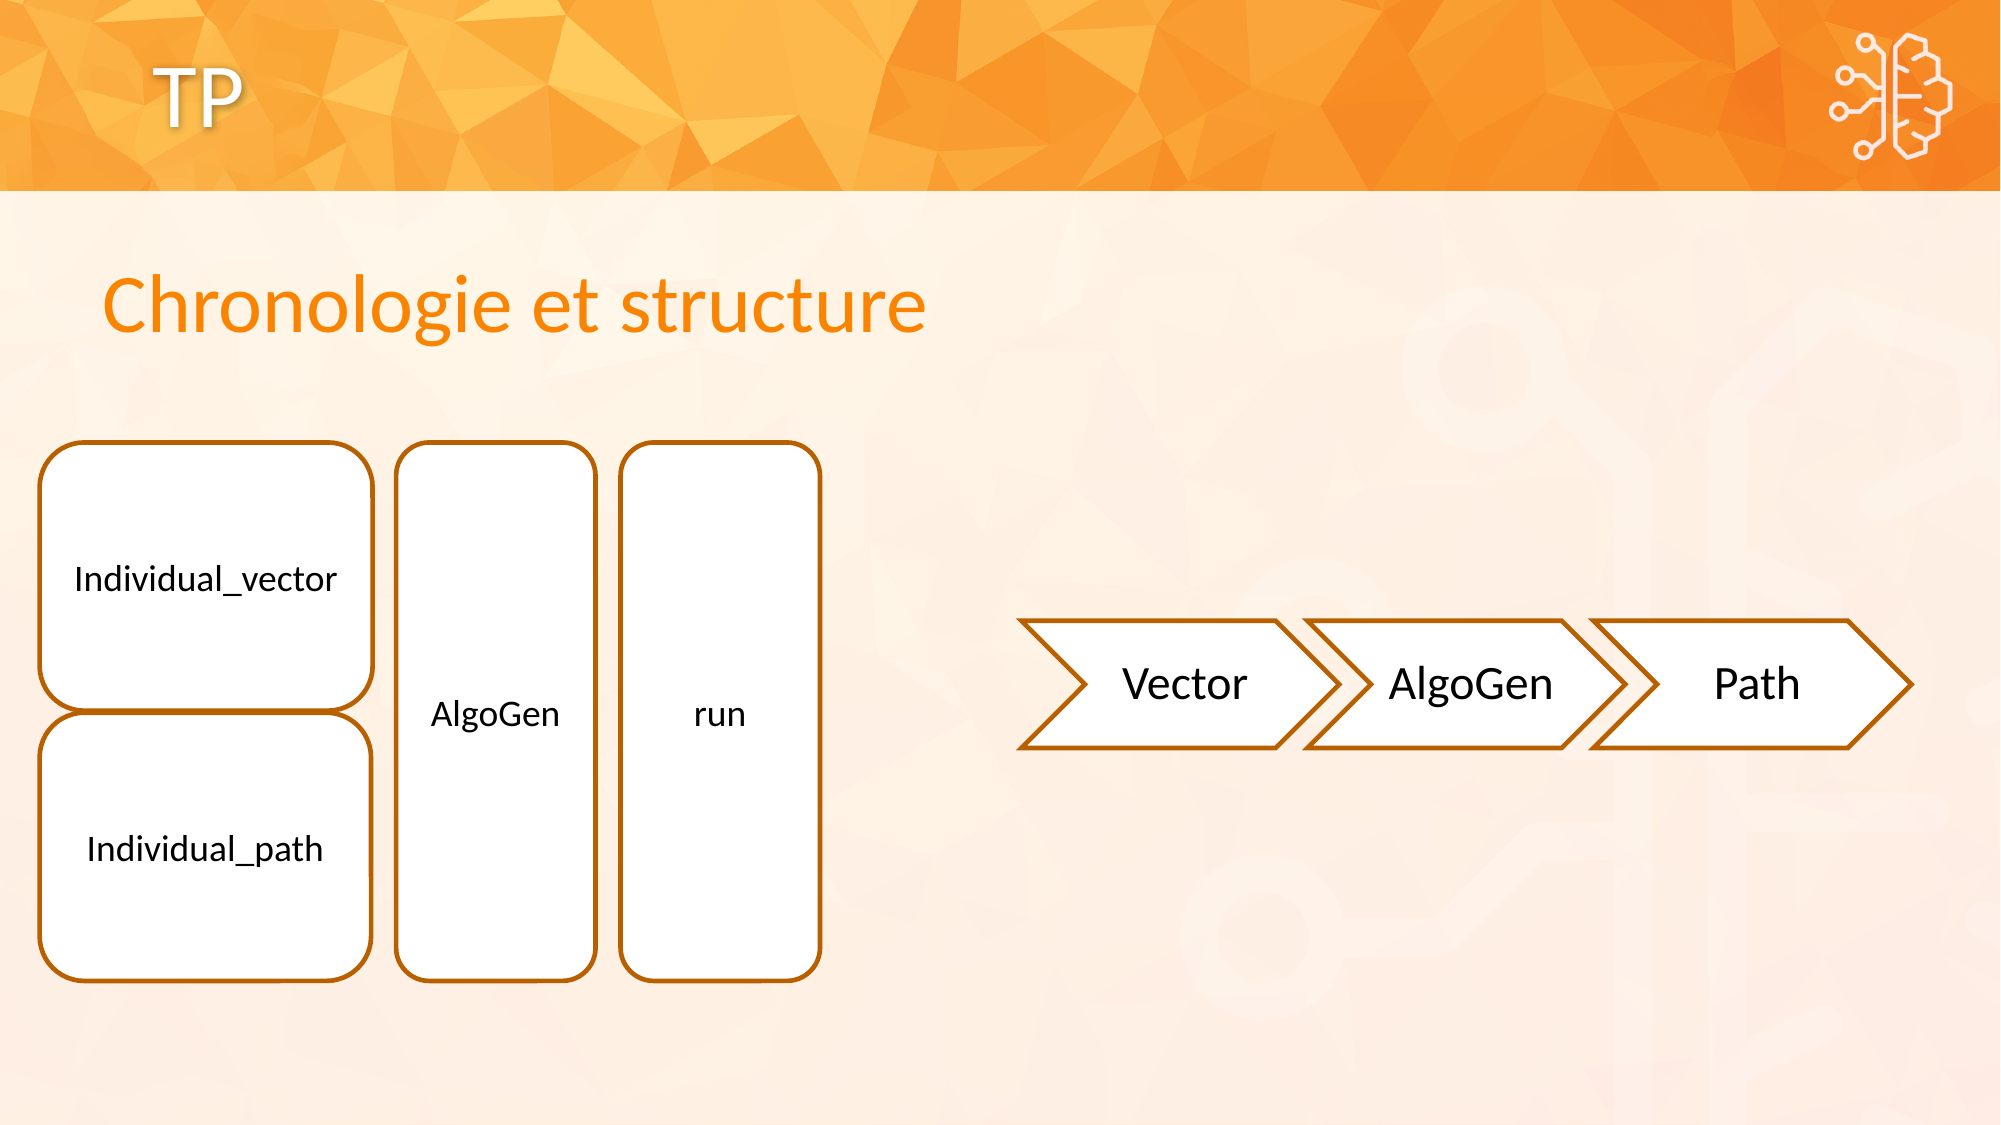

# TP
Chronologie et structure
Vector
AlgoGen
Path
Individual_vector
AlgoGen
run
Individual_path